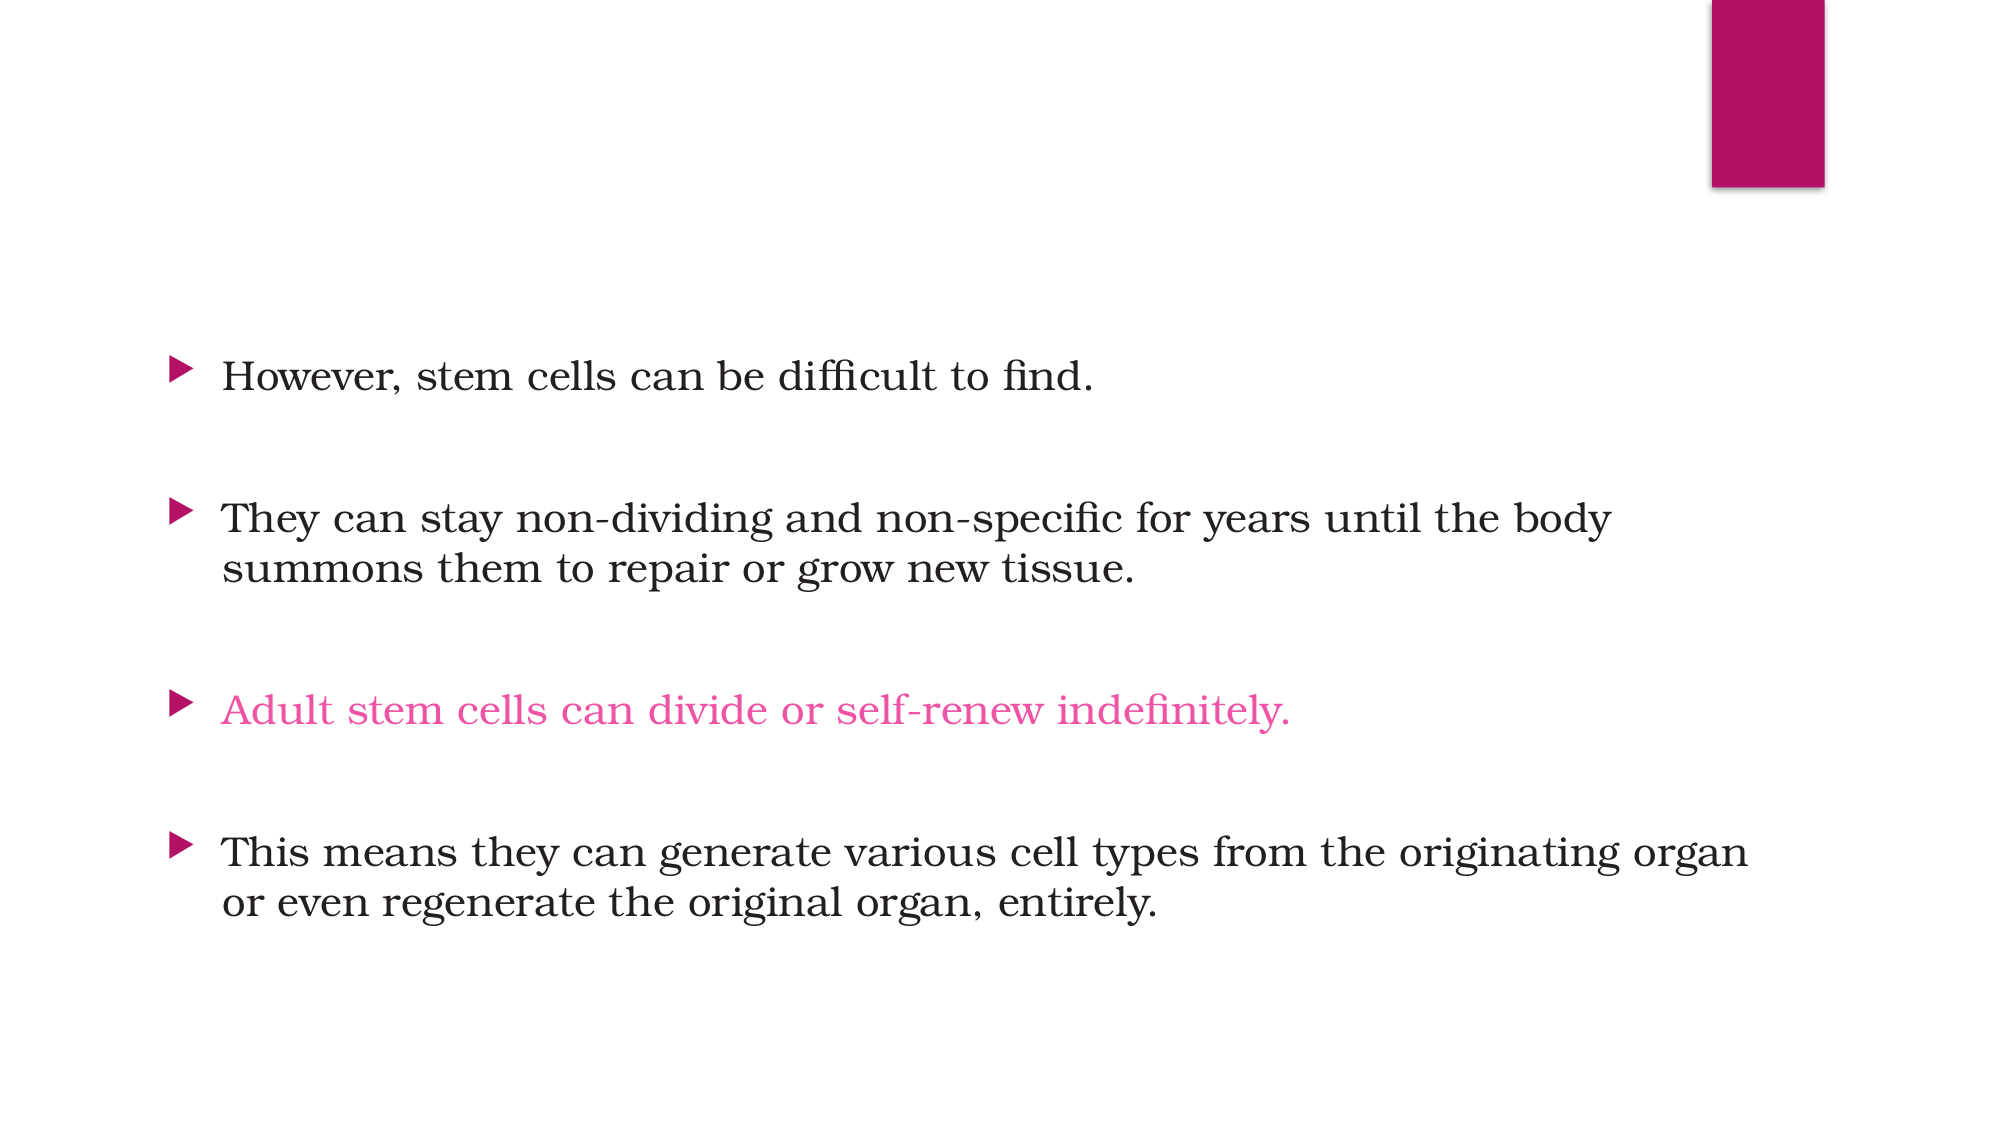

However, stem cells can be difficult to find.

They can stay non-dividing and non-specific for years until the body summons them to repair or grow new tissue.

Adult stem cells can divide or self-renew indefinitely.

This means they can generate various cell types from the originating organ or even regenerate the original organ, entirely.